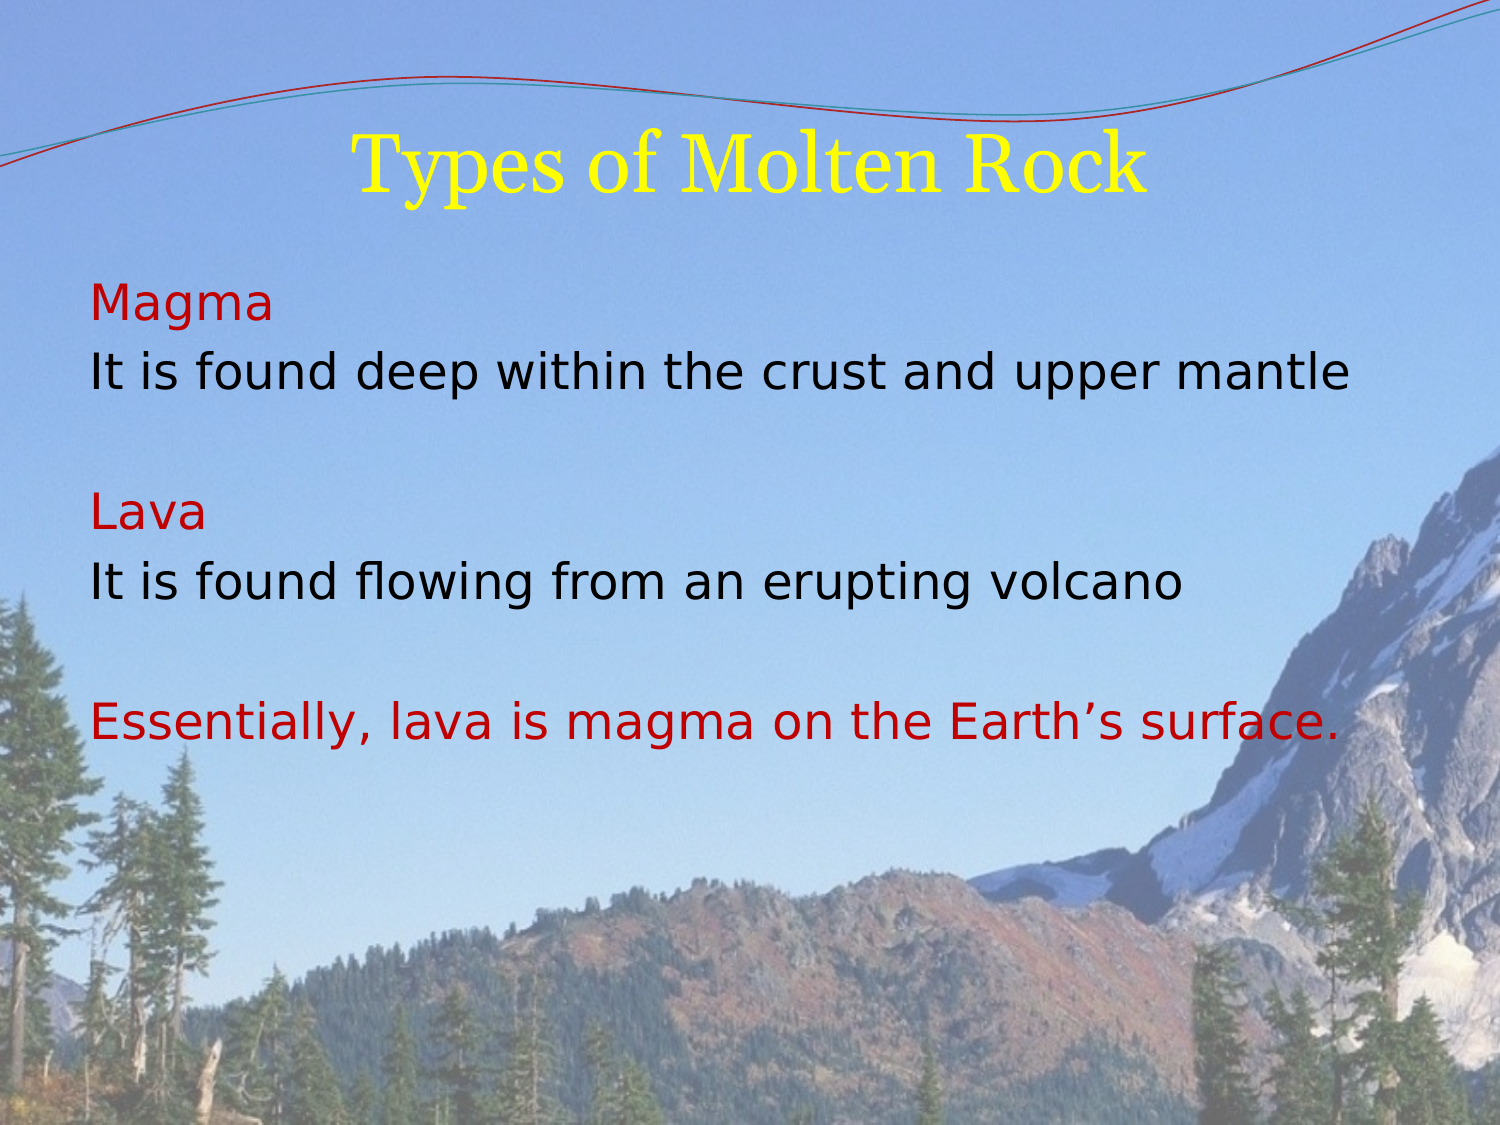

# Types of Molten Rock
Magma
It is found deep within the crust and upper mantle

Lava
It is found flowing from an erupting volcano

Essentially, lava is magma on the Earth’s surface.